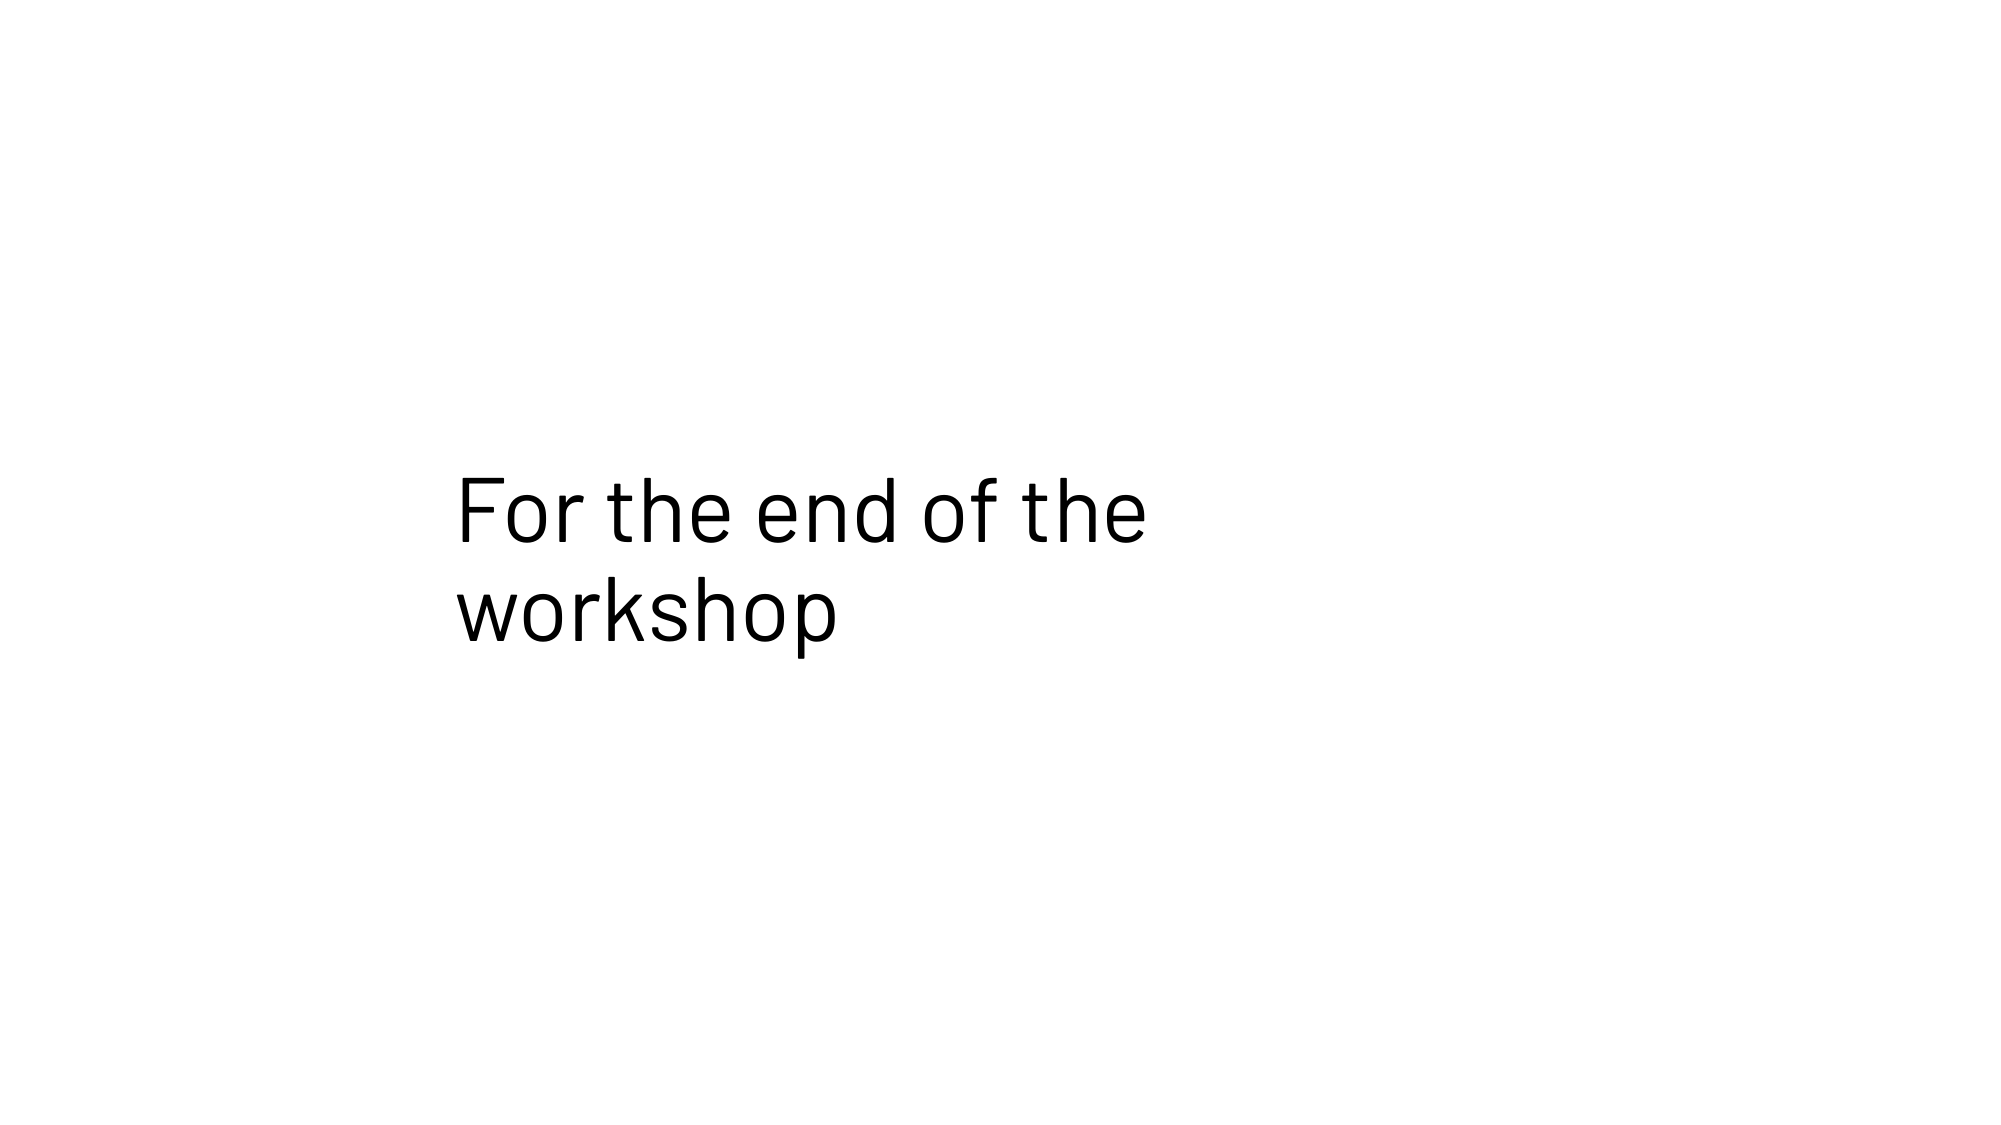

# For the end of the workshop